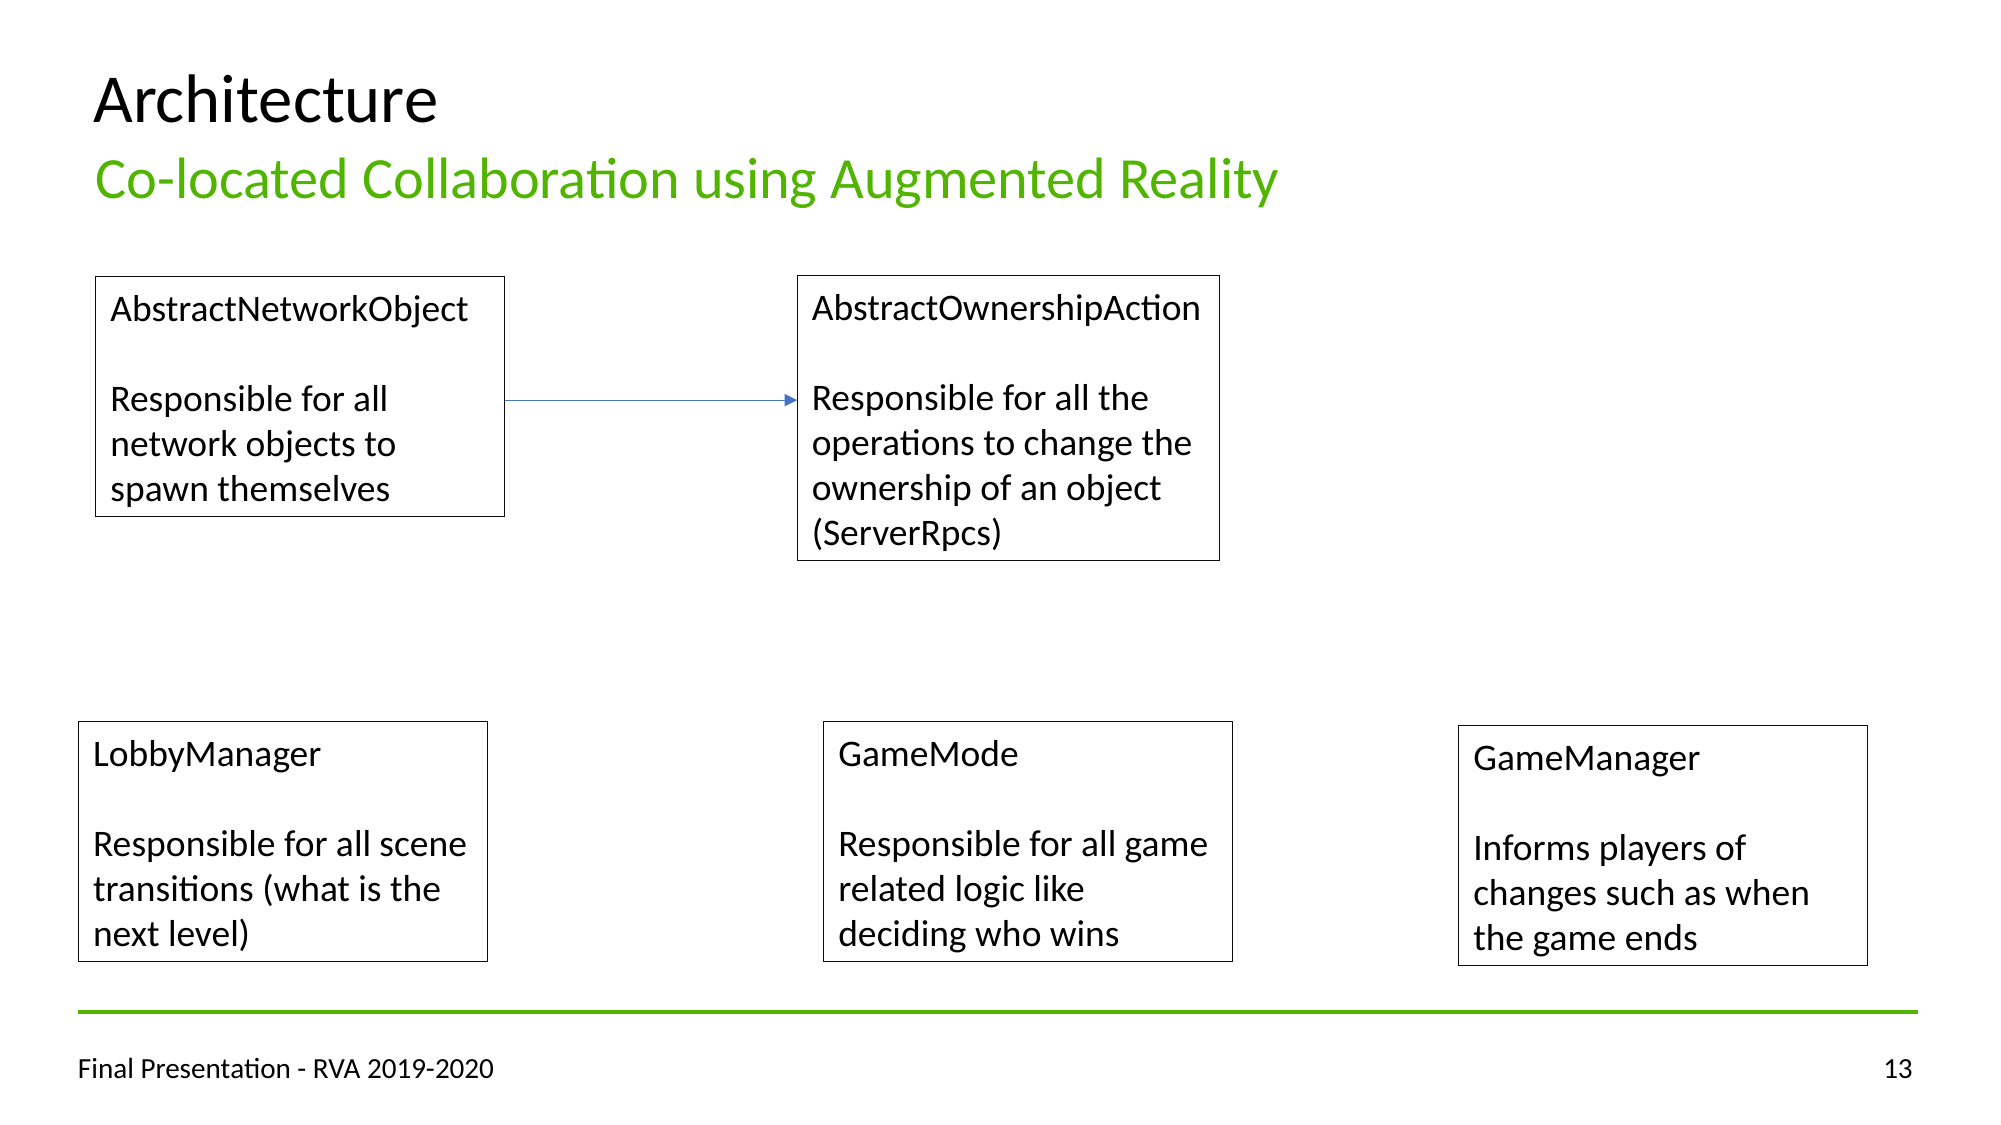

Architecture
Co-located Collaboration using Augmented Reality
AbstractOwnershipAction

Responsible for all the operations to change the ownership of an object
(ServerRpcs)
AbstractNetworkObject

Responsible for all network objects to spawn themselves
GameMode

Responsible for all game related logic like deciding who wins
LobbyManager

Responsible for all scene transitions (what is the next level)
GameManager

Informs players of changes such as when the game ends
Final Presentation - RVA 2019-2020
13